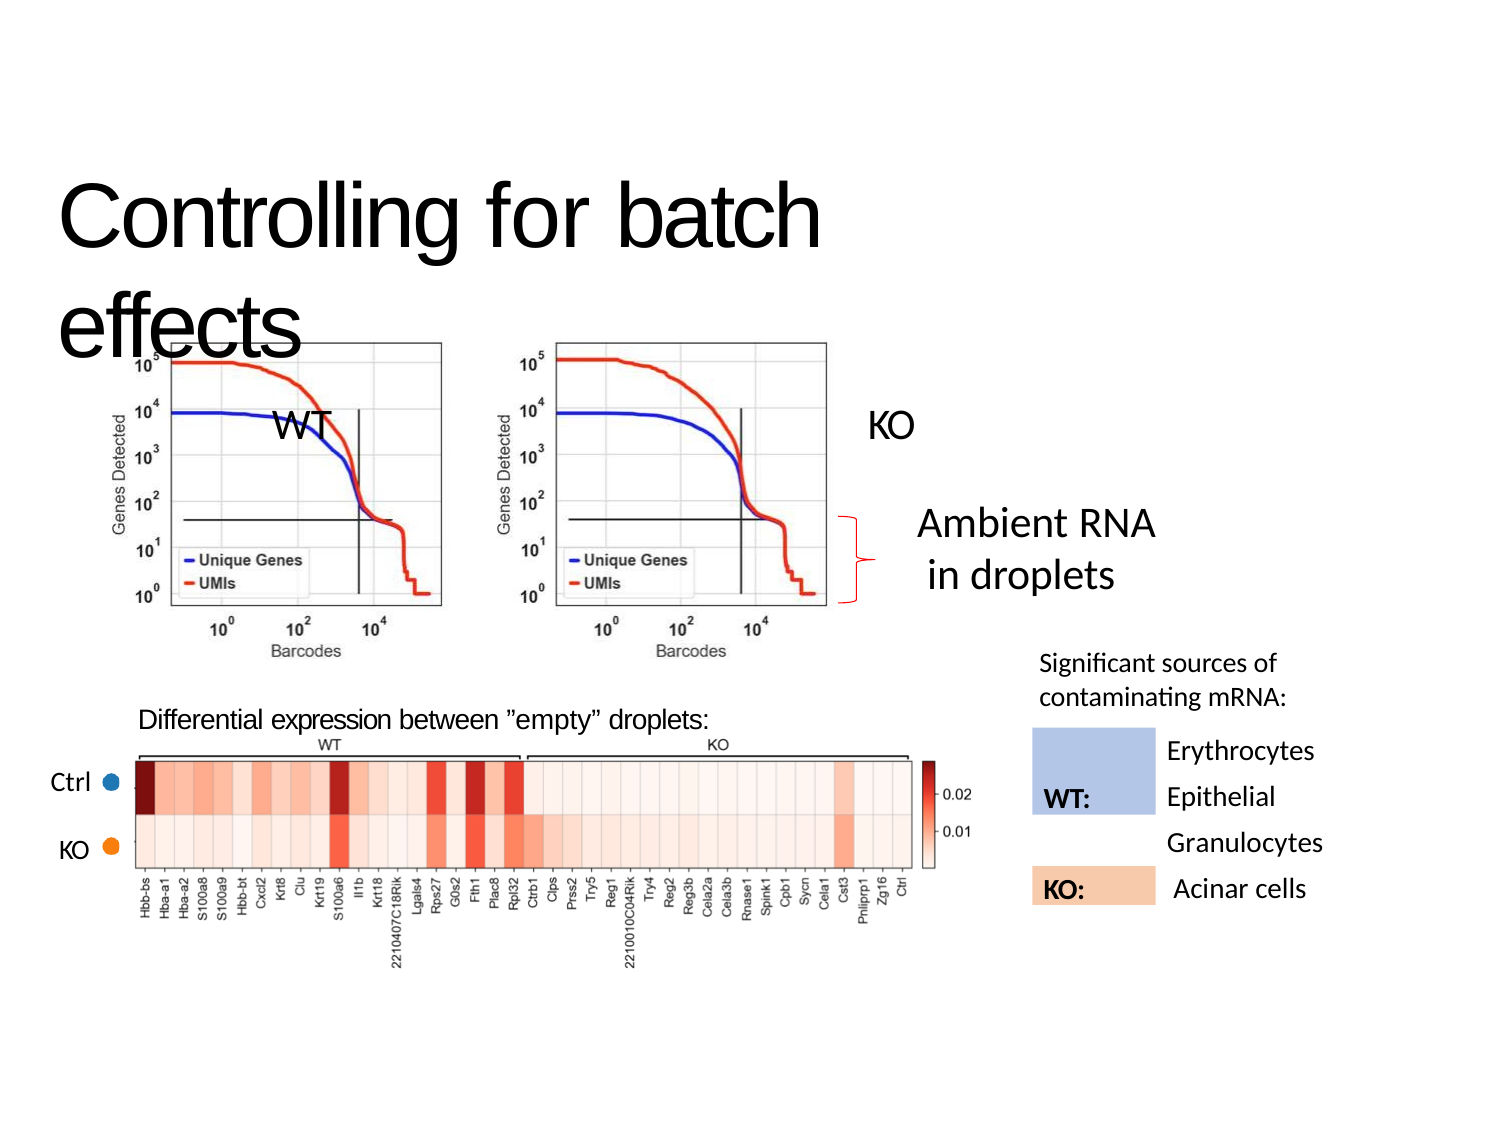

# Controlling for batch effects
WT	KO

Ambient RNA  in droplets
Significant sources of  contaminating mRNA:
Differential expression between ”empty” droplets:
Erythrocytes  Epithelial  Granulocytes  Acinar cells

WT:

Ctrl

KO

KO: